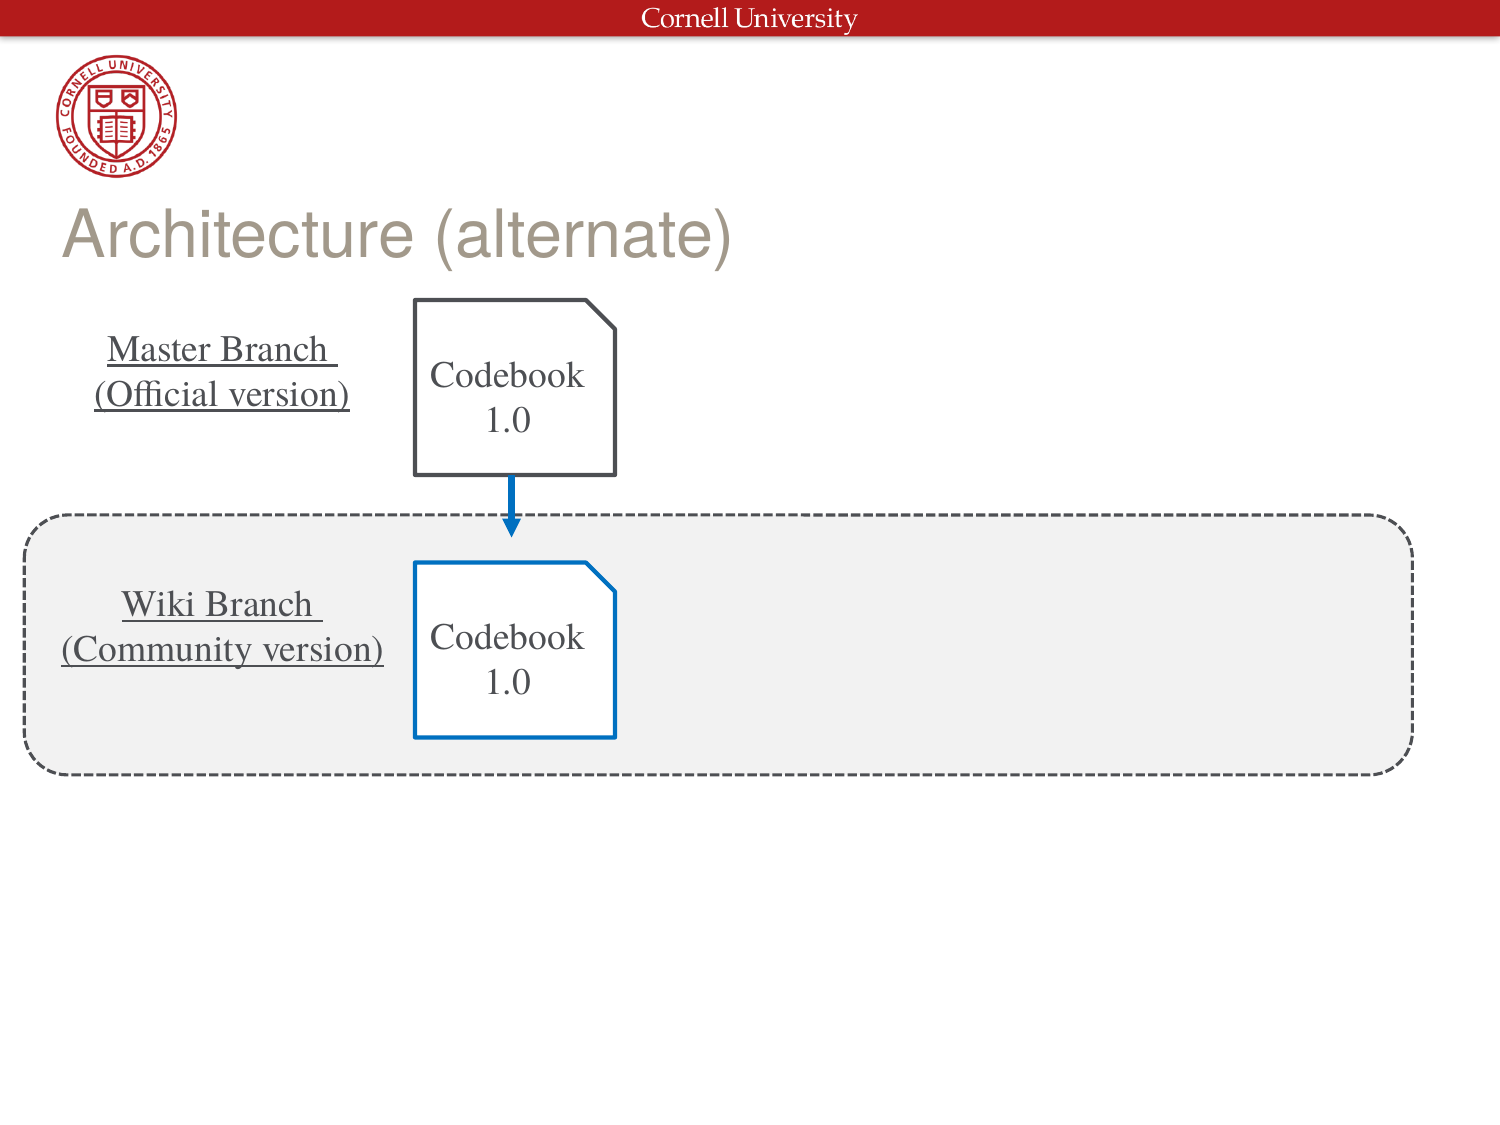

# Architecture (alternate)
Codebook 1.0
Master Branch
(Official version)

Codebook 1.0
Wiki Branch
(Community version)